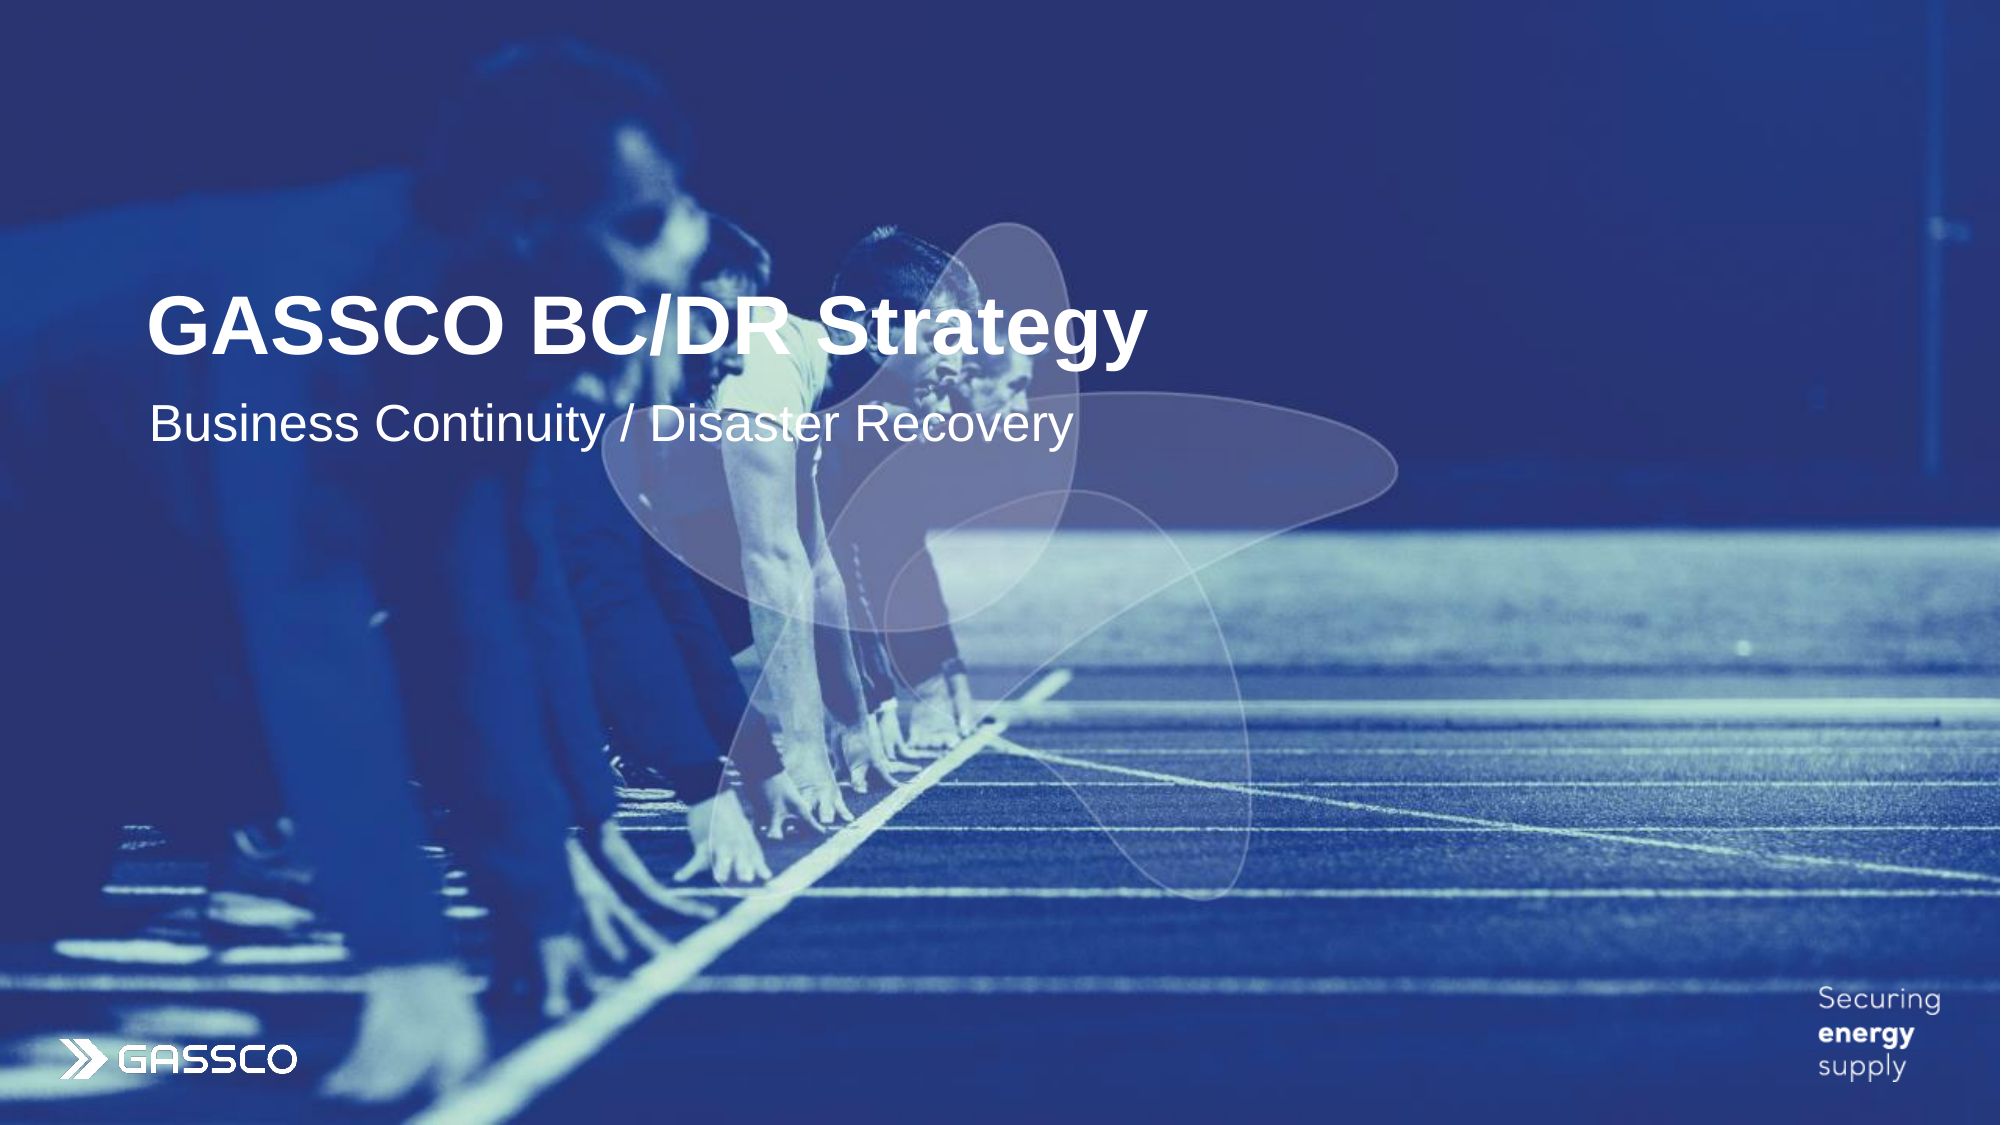

# GASSCO BC/DR Strategy
Business Continuity / Disaster Recovery